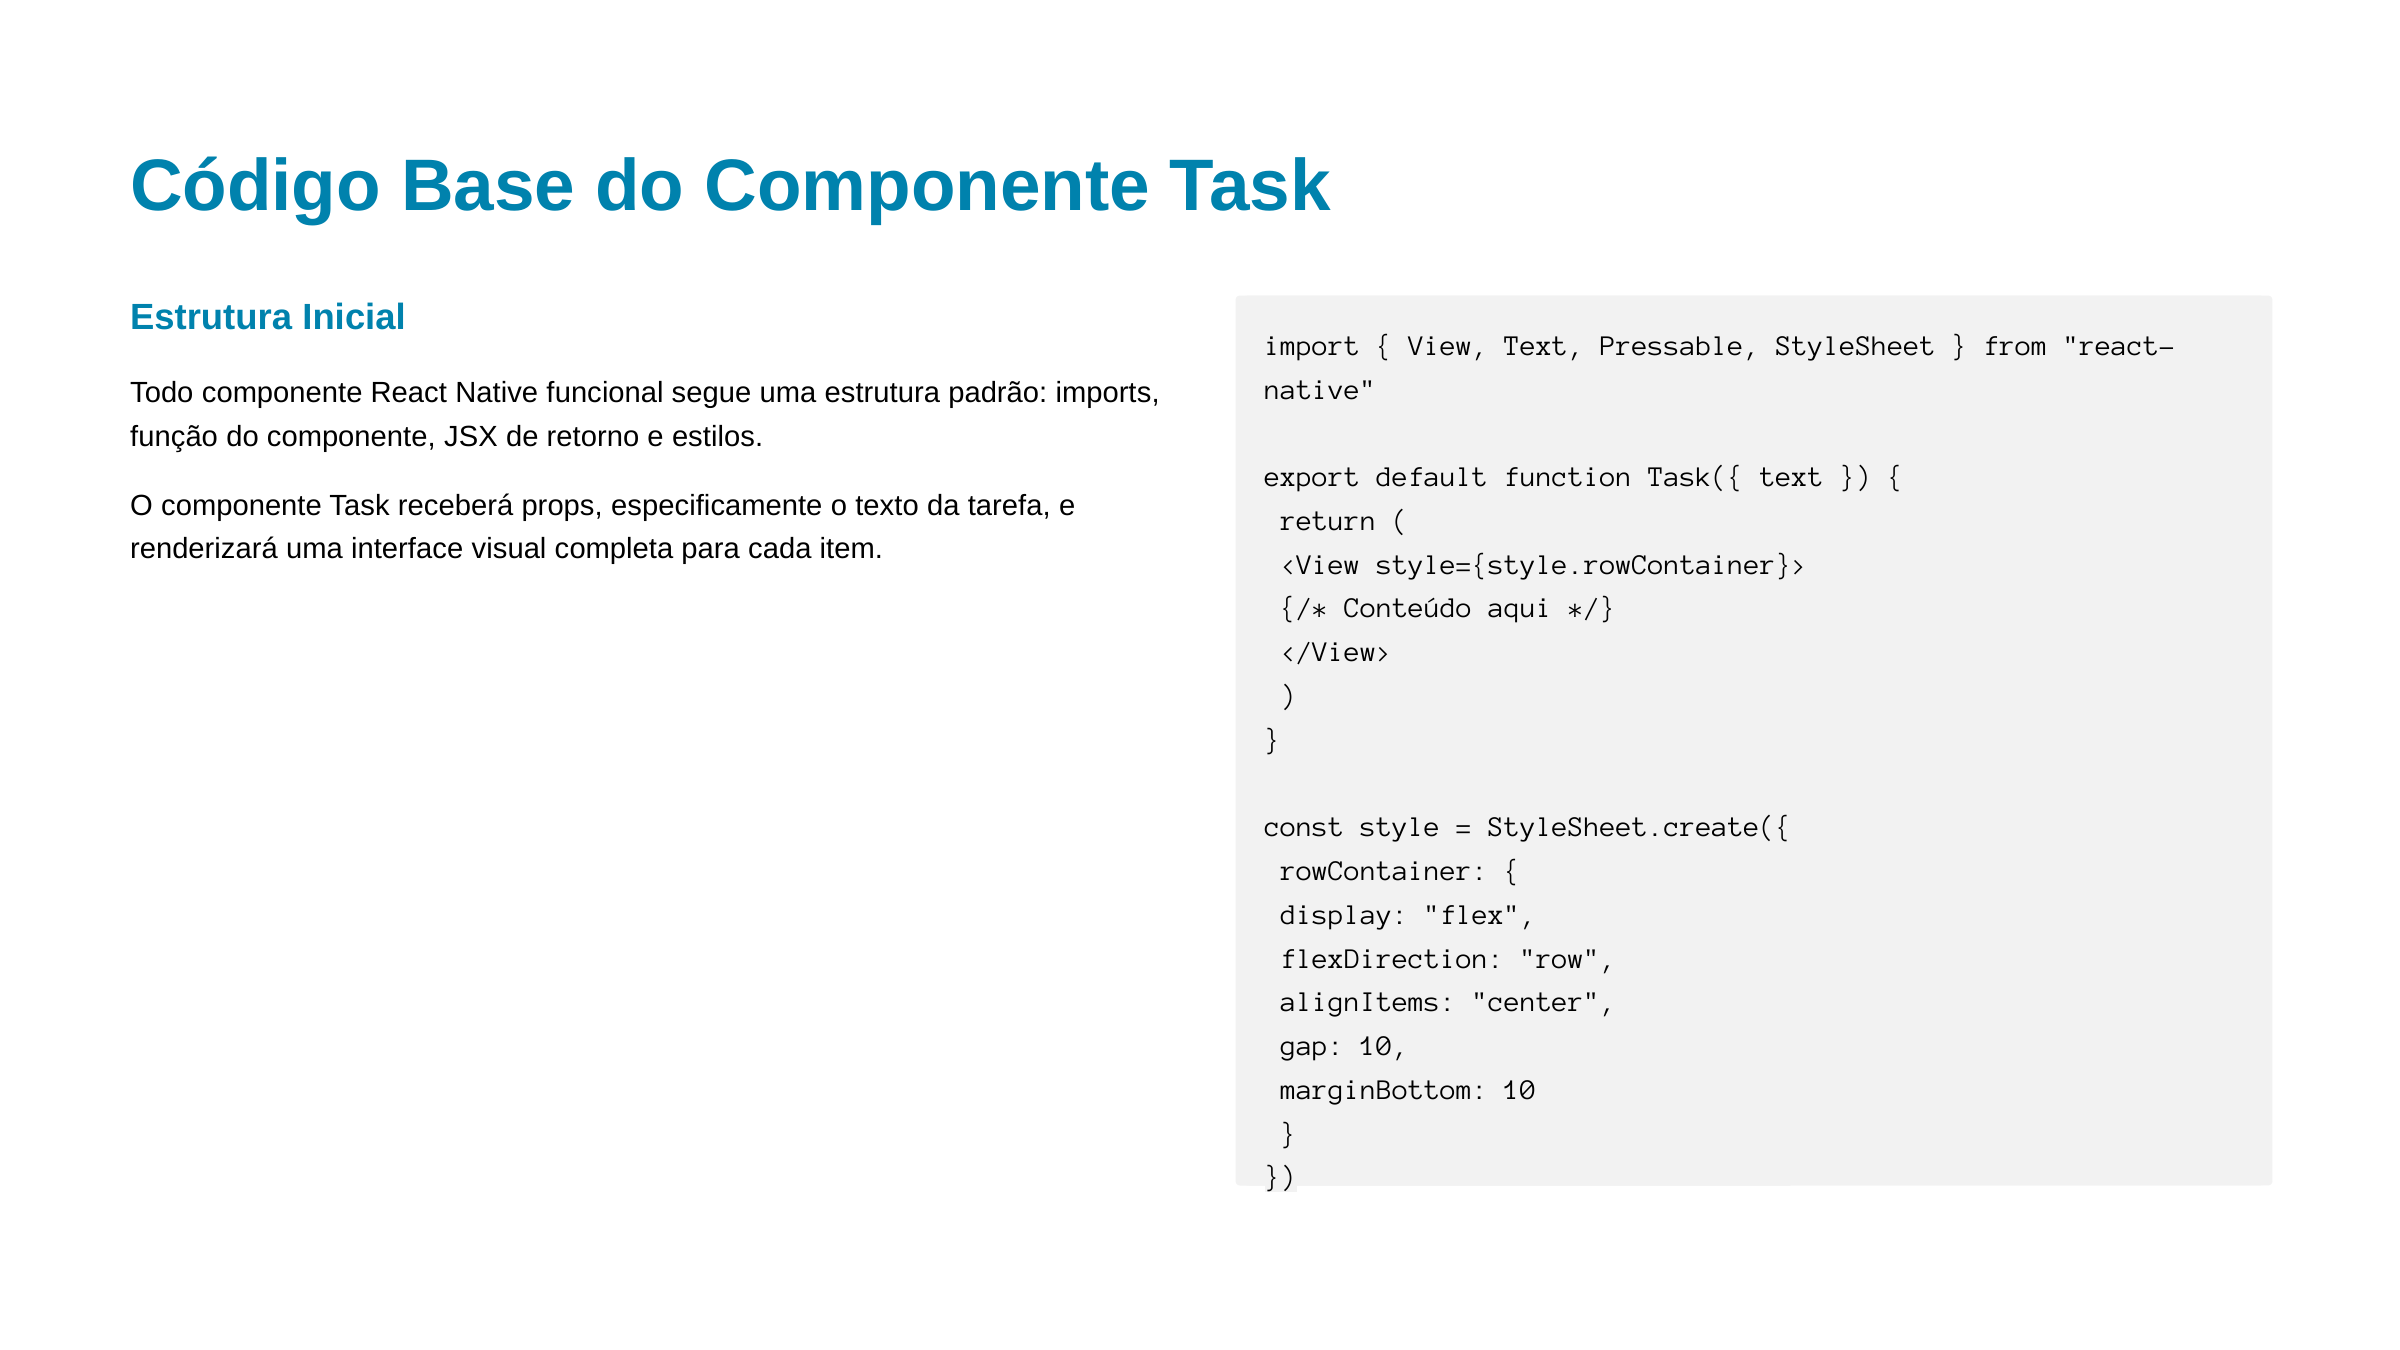

Código Base do Componente Task
Estrutura Inicial

import { View, Text, Pressable, StyleSheet } from "react-native"

export default function Task({ text }) {
 return (
 <View style={style.rowContainer}>
 {/* Conteúdo aqui */}
 </View>
 )
}

const style = StyleSheet.create({
 rowContainer: {
 display: "flex",
 flexDirection: "row",
 alignItems: "center",
 gap: 10,
 marginBottom: 10
 }
})
Todo componente React Native funcional segue uma estrutura padrão: imports, função do componente, JSX de retorno e estilos.
O componente Task receberá props, especificamente o texto da tarefa, e renderizará uma interface visual completa para cada item.